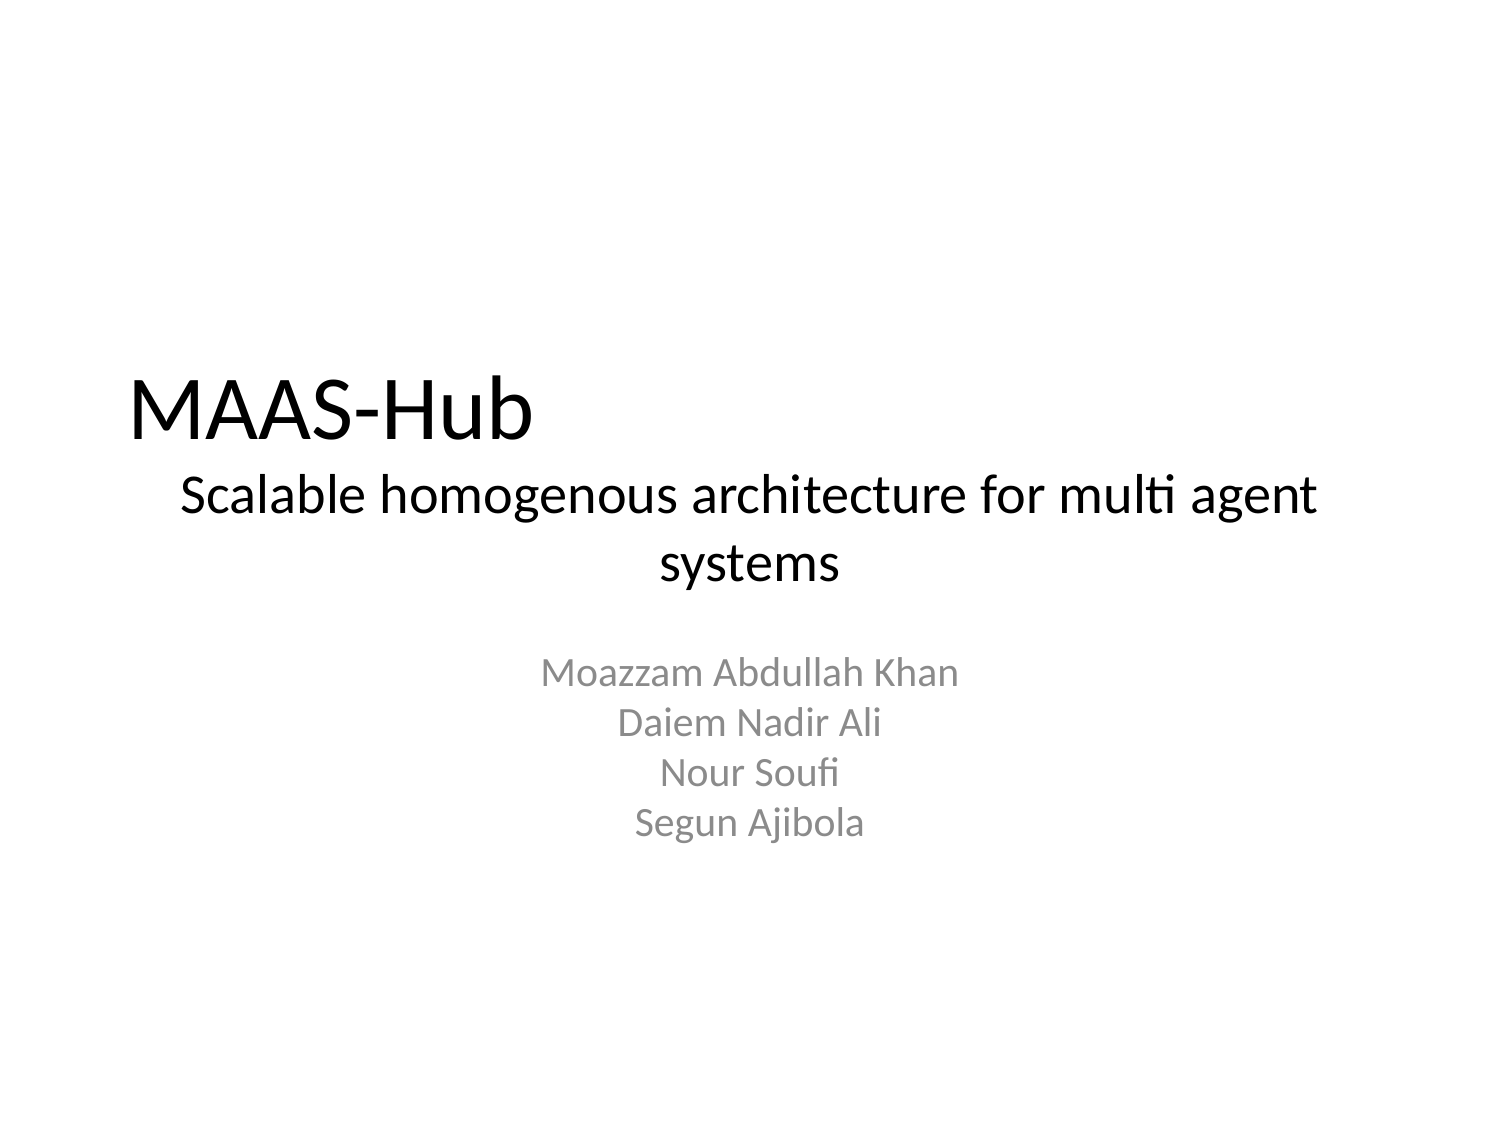

MAAS-Hub
Scalable homogenous architecture for multi agent systems
Moazzam Abdullah Khan
Daiem Nadir Ali
Nour Soufi
Segun Ajibola